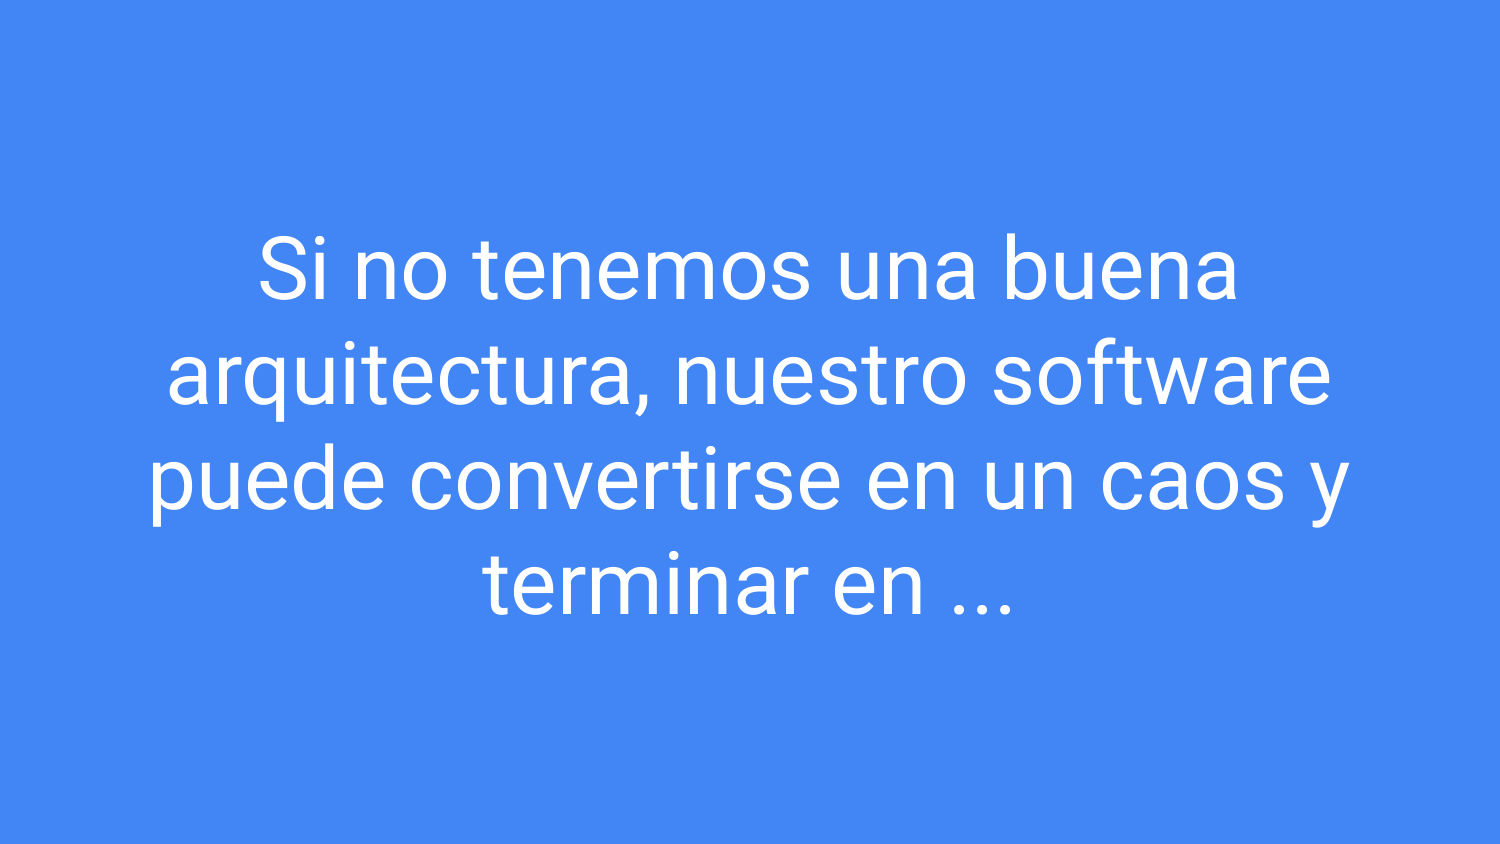

# Si no tenemos una buena arquitectura, nuestro software puede convertirse en un caos y terminar en ...